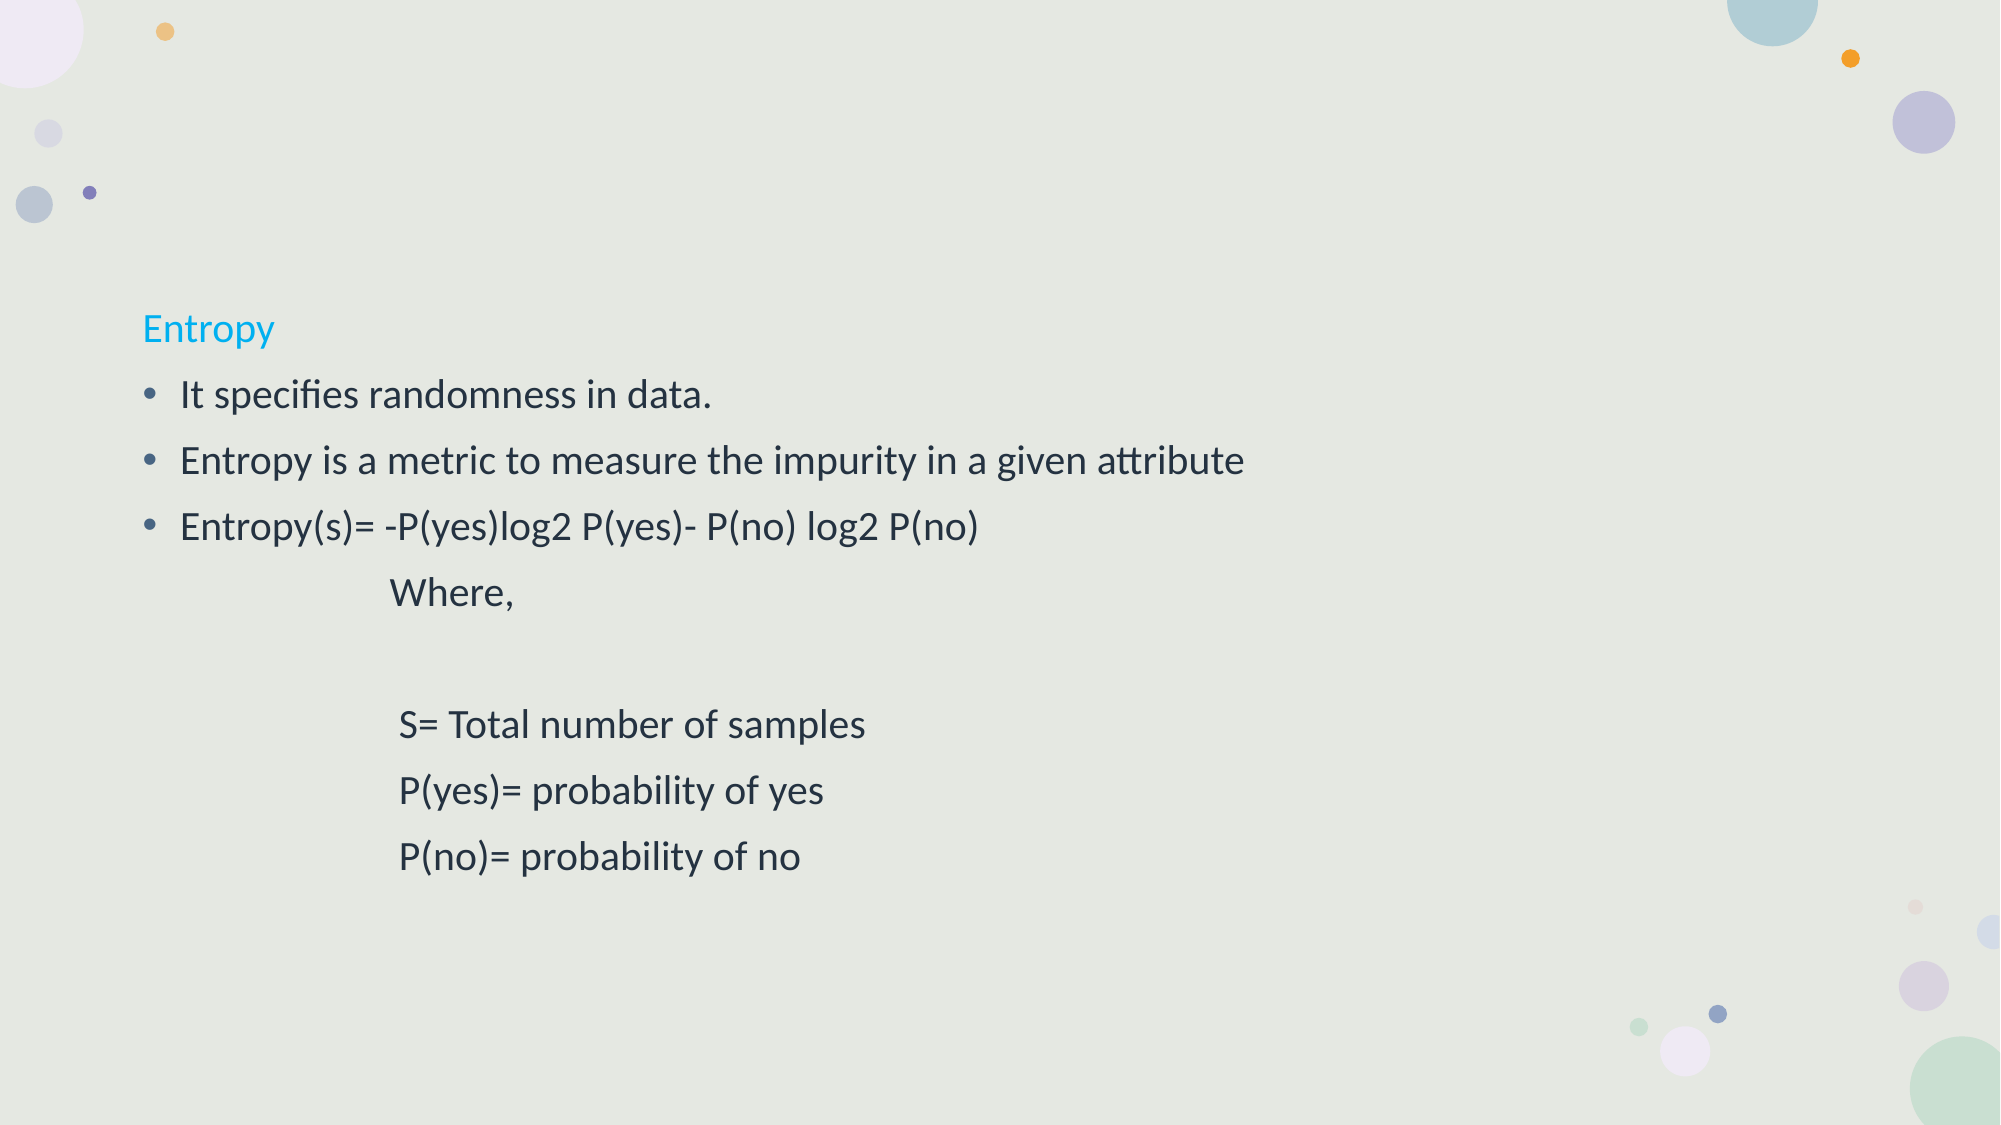

#
Entropy
It specifies randomness in data.
Entropy is a metric to measure the impurity in a given attribute
Entropy(s)= -P(yes)log2 P(yes)- P(no) log2 P(no)
                          Where,

                           S= Total number of samples
                           P(yes)= probability of yes
                           P(no)= probability of no